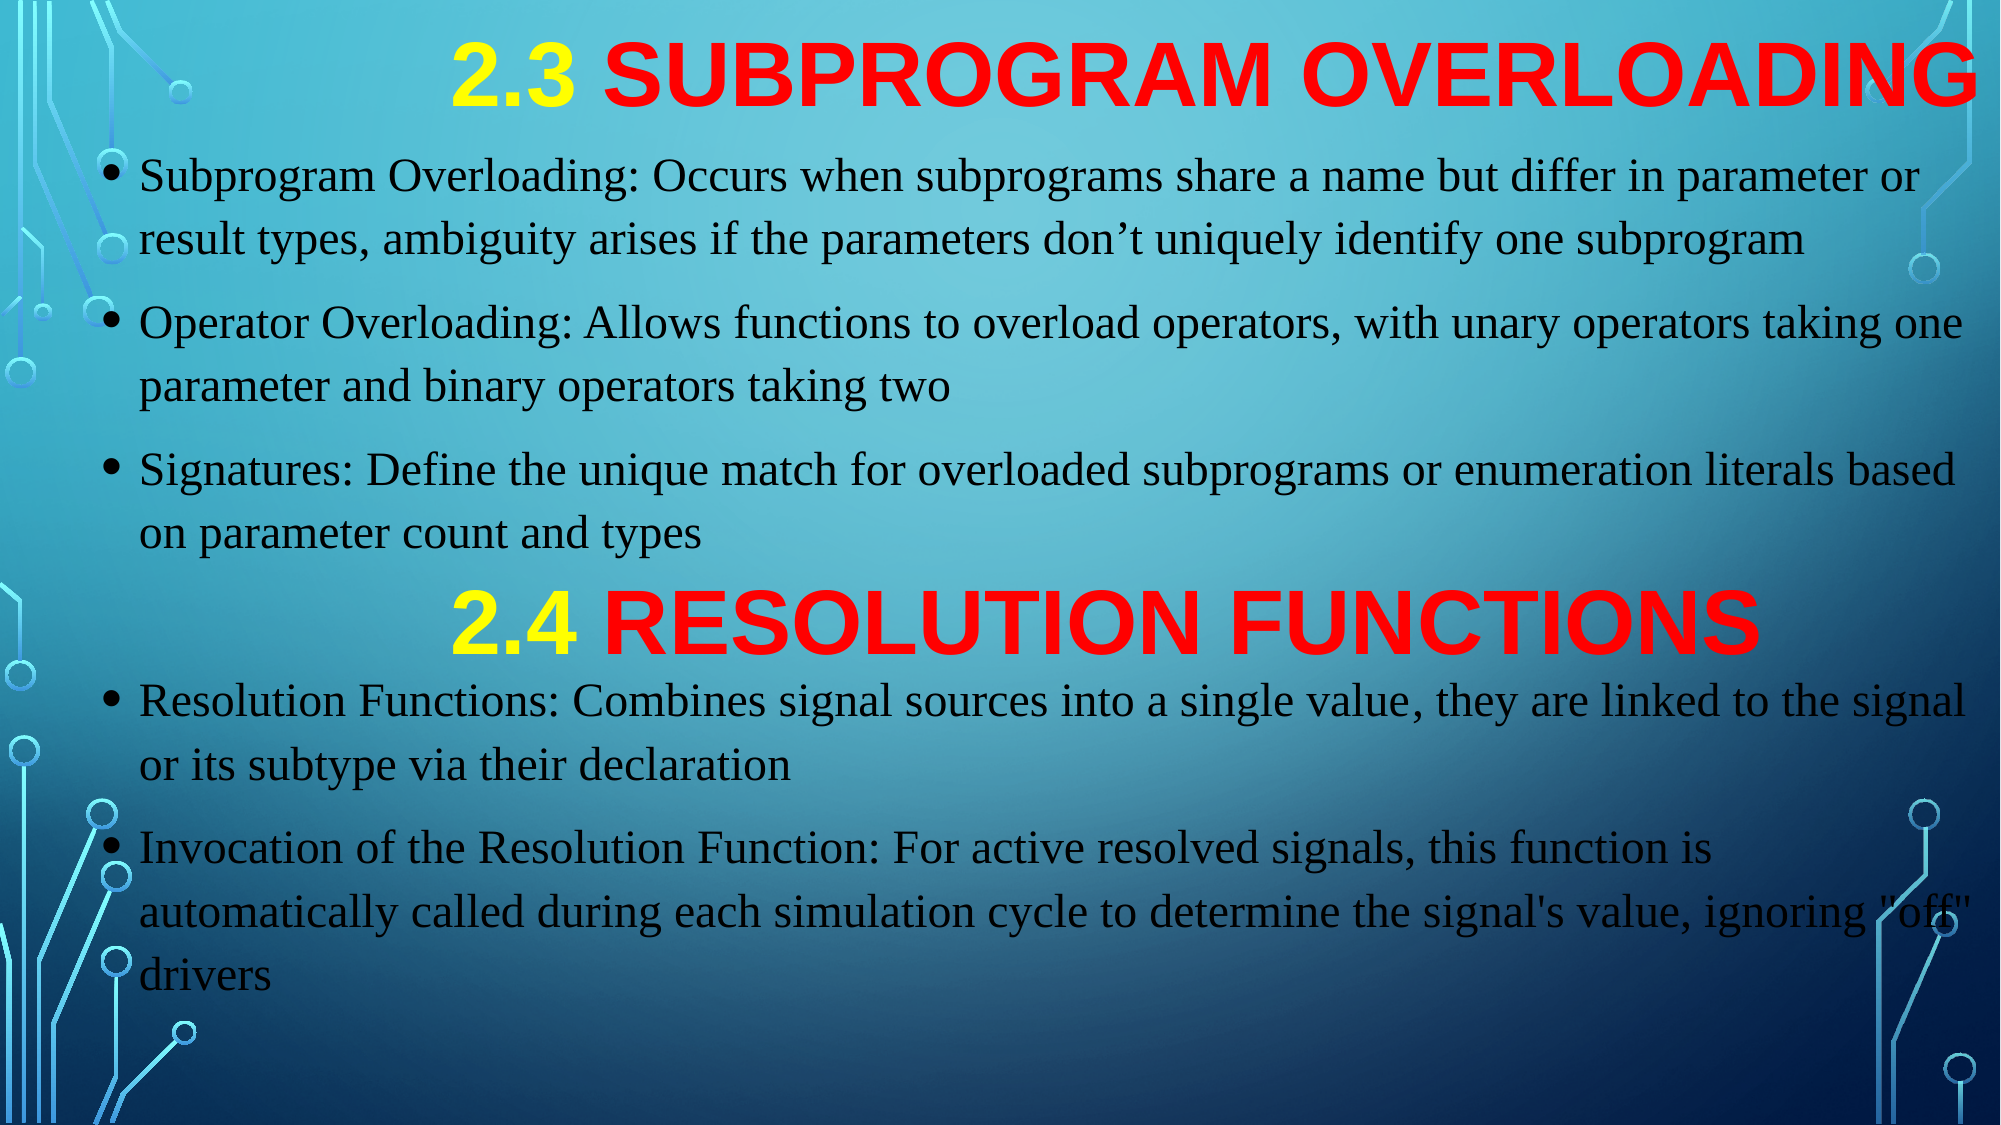

2.3 Subprogram Overloading
Subprogram Overloading: Occurs when subprograms share a name but differ in parameter or result types, ambiguity arises if the parameters don’t uniquely identify one subprogram
Operator Overloading: Allows functions to overload operators, with unary operators taking one parameter and binary operators taking two
Signatures: Define the unique match for overloaded subprograms or enumeration literals based on parameter count and types

Resolution Functions: Combines signal sources into a single value, they are linked to the signal or its subtype via their declaration
Invocation of the Resolution Function: For active resolved signals, this function is automatically called during each simulation cycle to determine the signal's value, ignoring "off" drivers

 			2.4 RESOLUTION FUNCTIONS